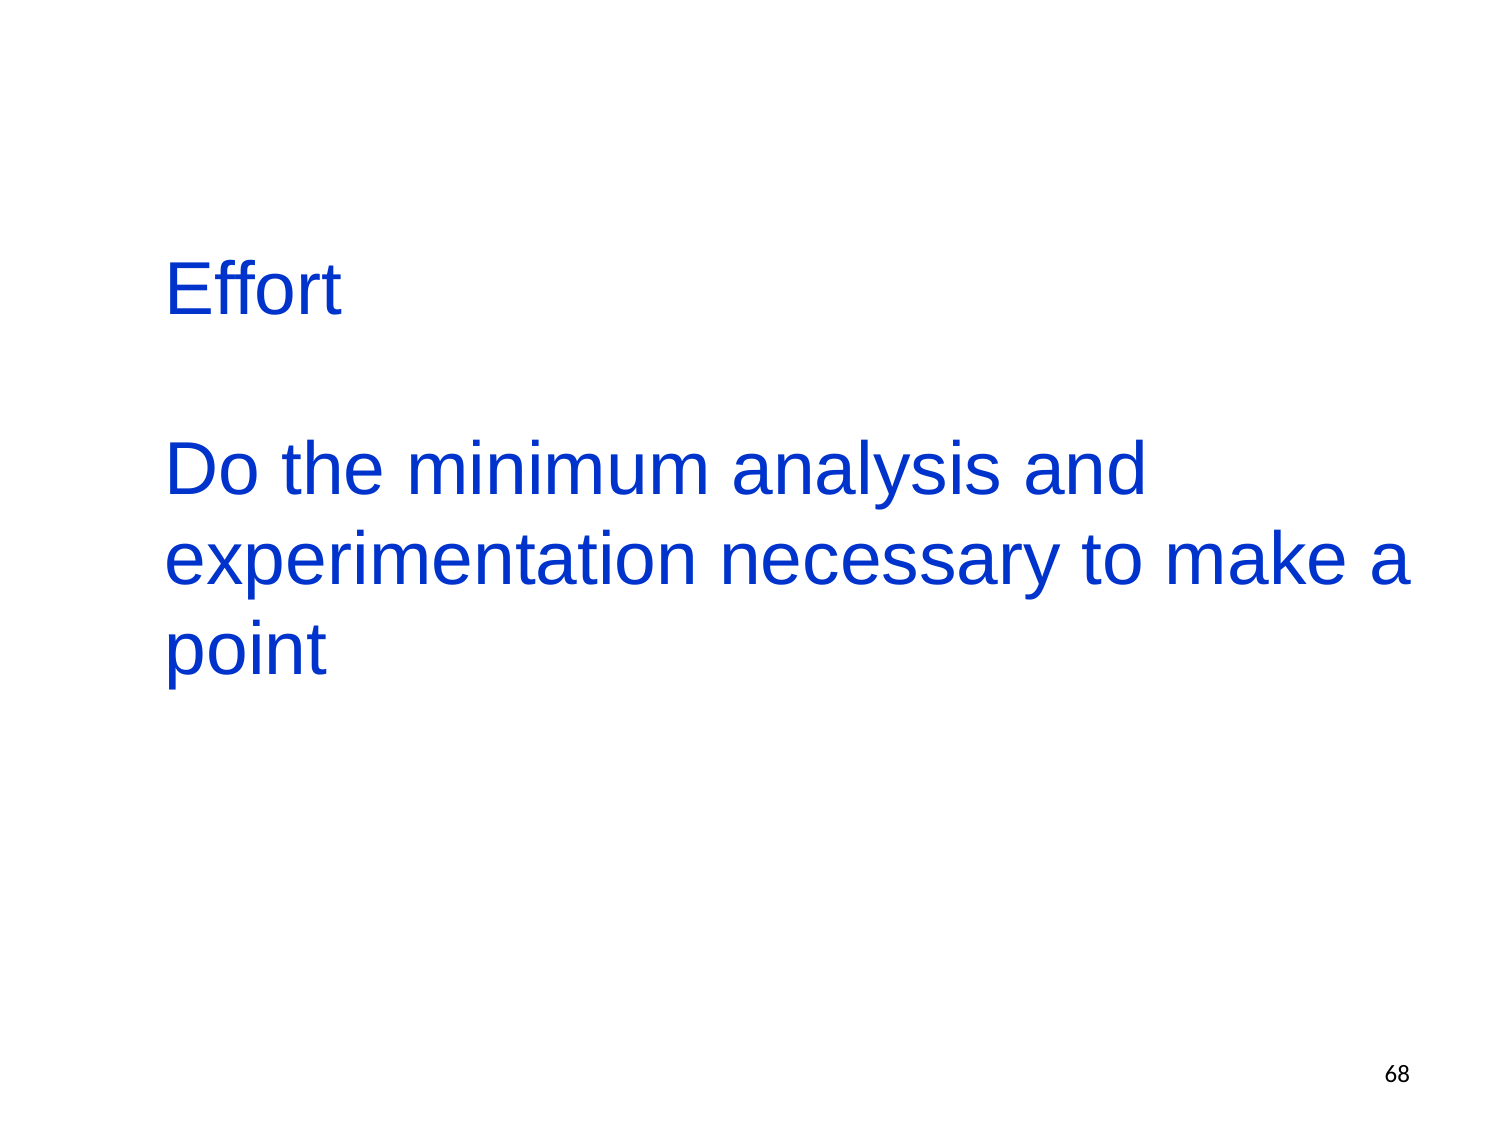

Effort

Do the minimum analysis and experimentation necessary to make a point
68